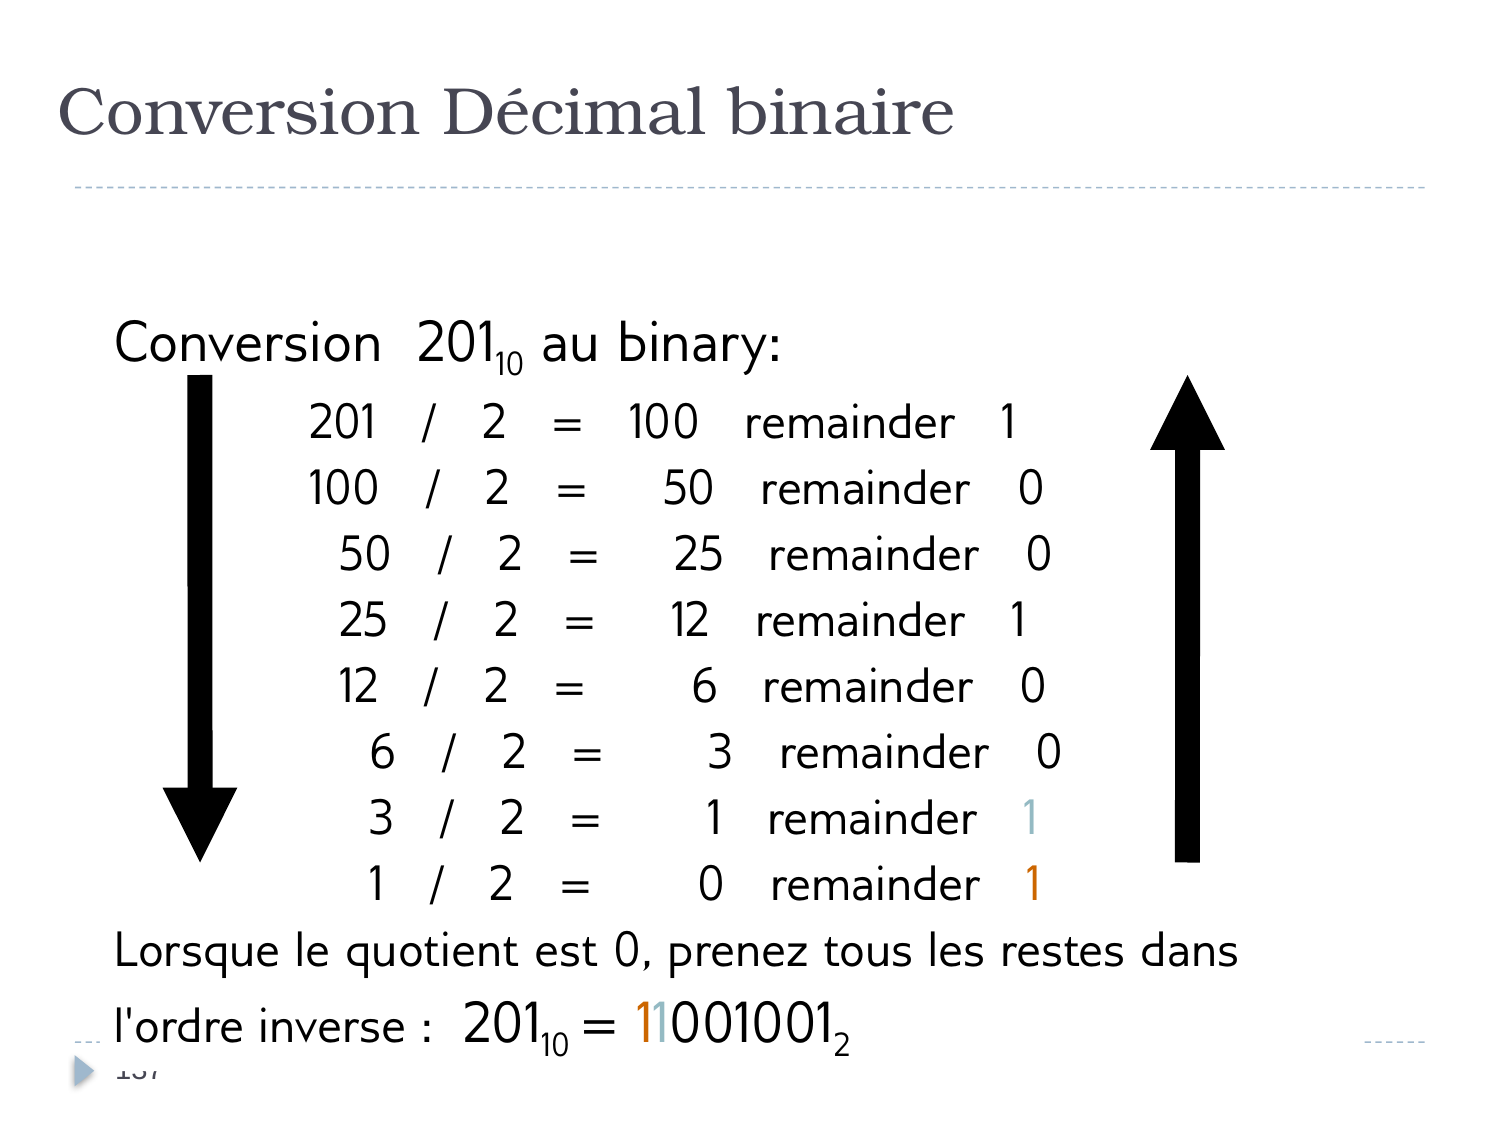

# Conversion Décimal binaire
Conversion  20110 au binary:
	   201   /   2   =   100   remainder   1
	   100   /   2   =     50   remainder   0
	     50   /   2   =     25   remainder   0
	     25   /   2   =     12   remainder   1
	     12   /   2   =       6   remainder   0
	       6   /   2   =       3   remainder   0
	       3   /   2   =       1   remainder   1
	       1   /   2   =       0   remainder   1
Lorsque le quotient est 0, prenez tous les restes dans l'ordre inverse :  20110 = 110010012

137